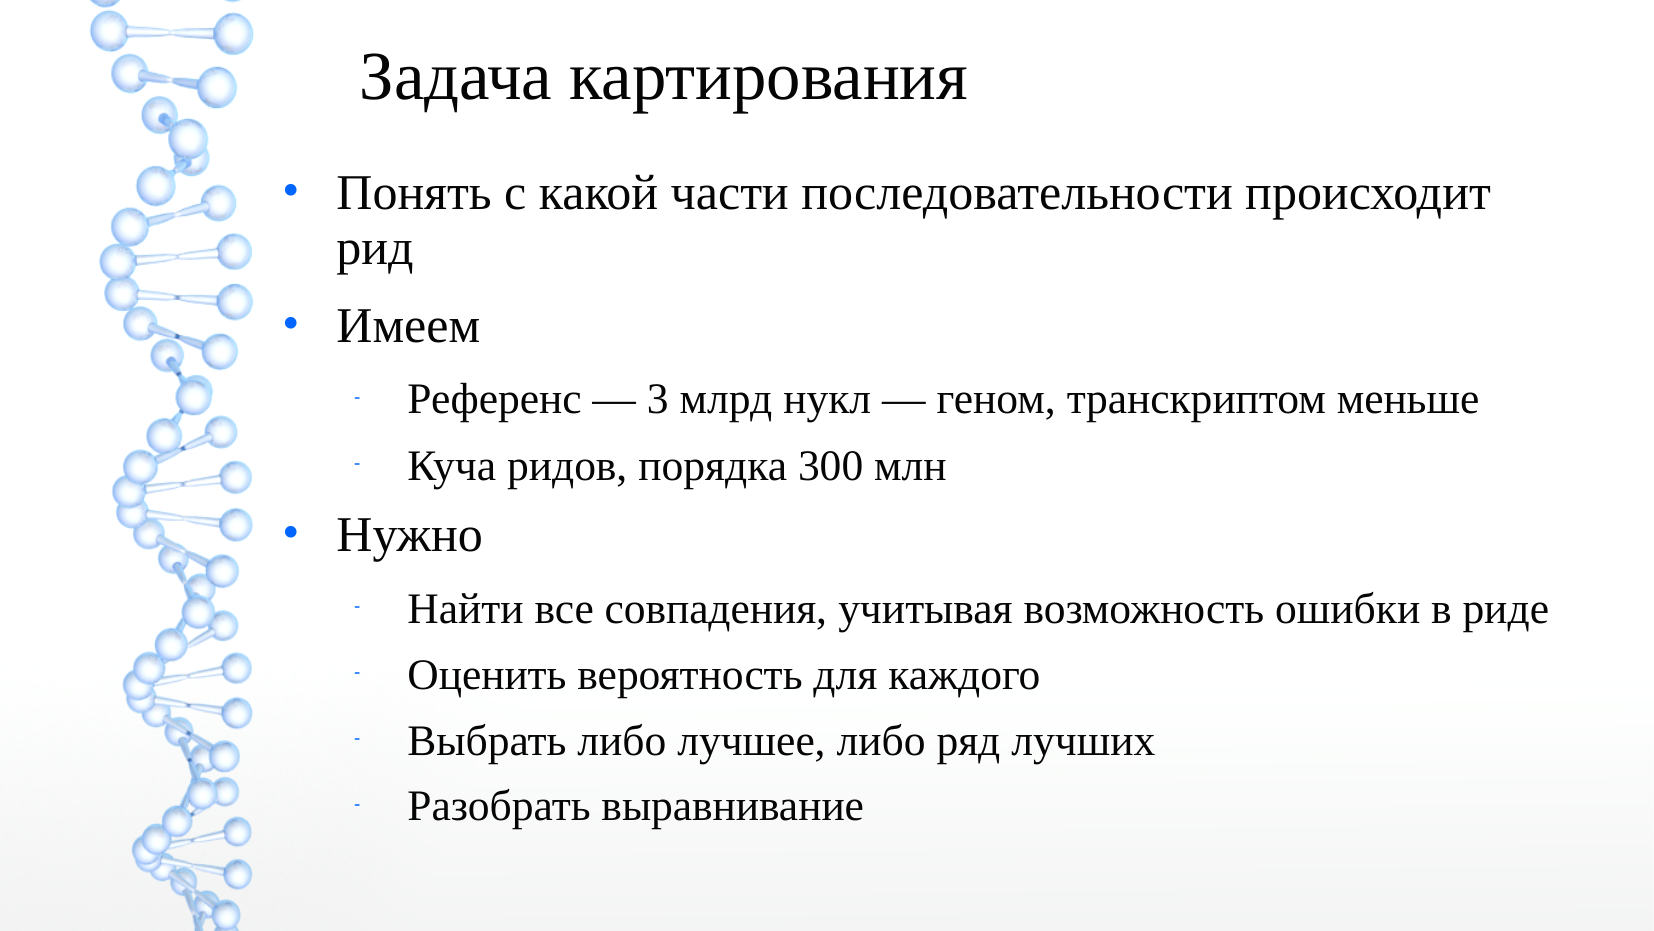

Задача картирования
Понять с какой части последовательности происходит рид
Имеем
Референс — 3 млрд нукл — геном, транскриптом меньше
Куча ридов, порядка 300 млн
Нужно
Найти все совпадения, учитывая возможность ошибки в риде
Оценить вероятность для каждого
Выбрать либо лучшее, либо ряд лучших
Разобрать выравнивание